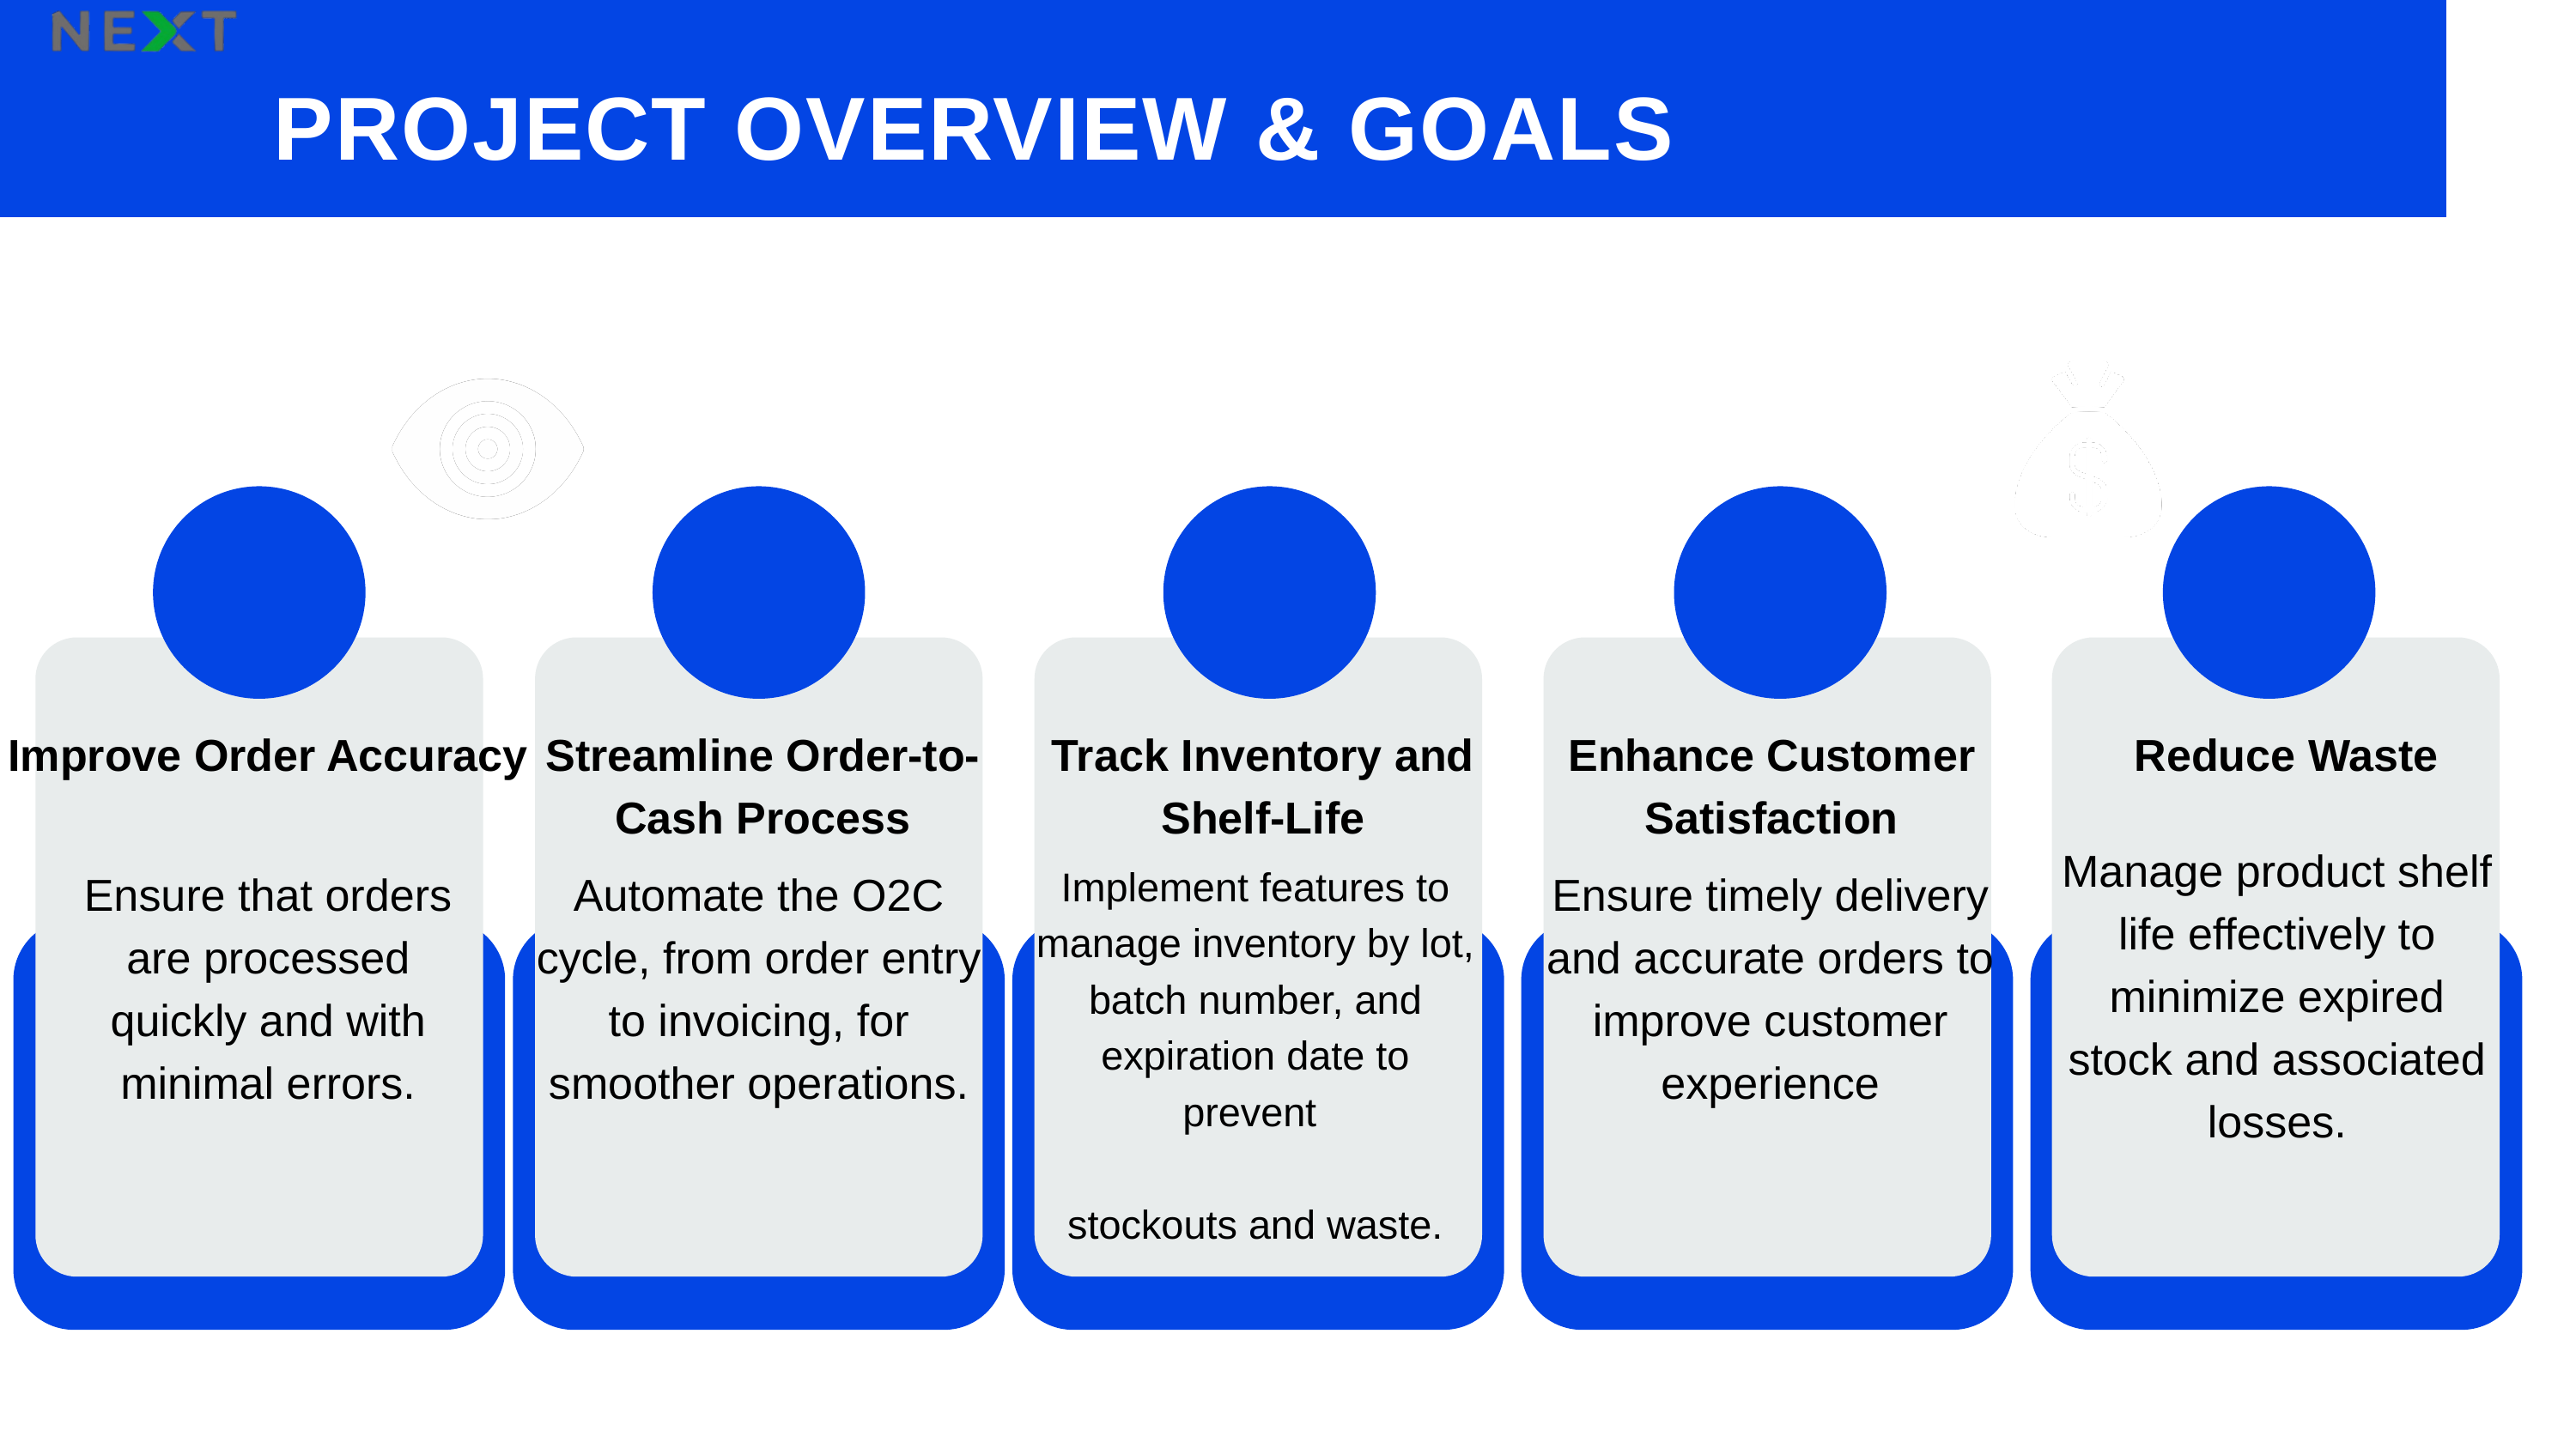

PROJECT OVERVIEW & GOALS

Improve Order Accuracy
Reduce Waste
Streamline Order-to-Cash Process
Track Inventory and Shelf-Life
Enhance Customer Satisfaction
Manage product shelf life effectively to minimize expired stock and associated losses.
Implement features to manage inventory by lot, batch number, and expiration date to prevent

stockouts and waste.

Ensure that orders are processed quickly and with minimal errors.
Automate the O2C cycle, from order entry to invoicing, for smoother operations.
Ensure timely delivery and accurate orders to improve customer experience